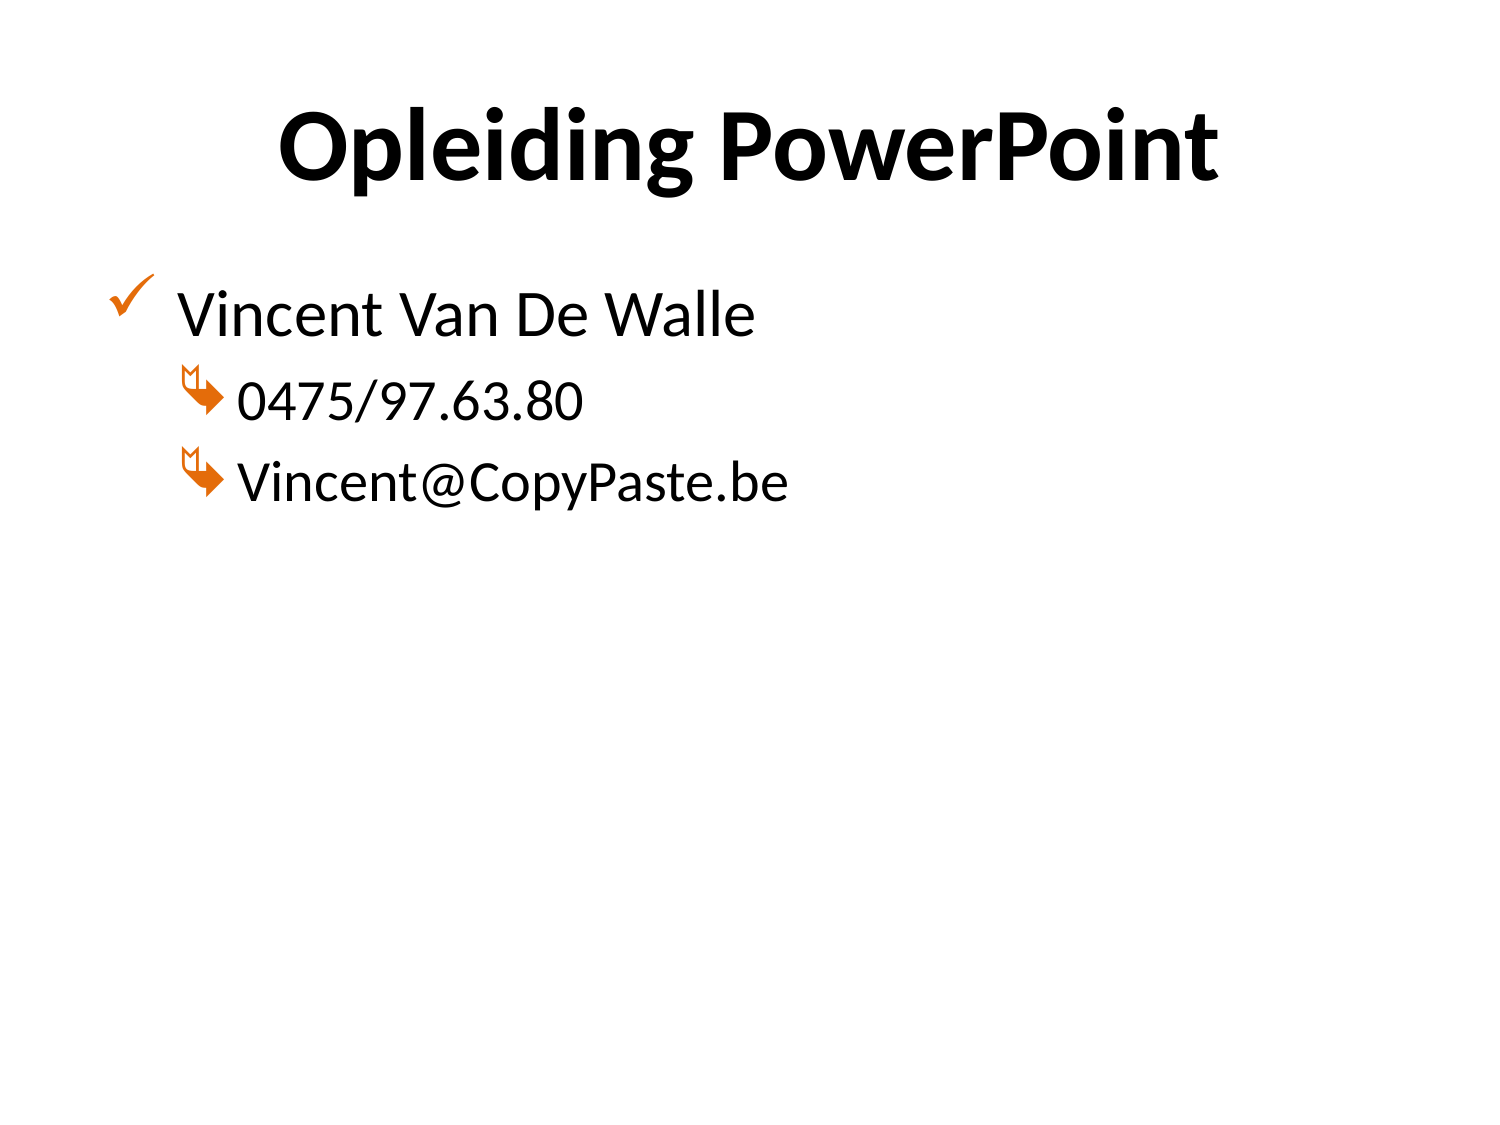

# Opleiding PowerPoint
Vincent Van De Walle
0475/97.63.80
Vincent@CopyPaste.be